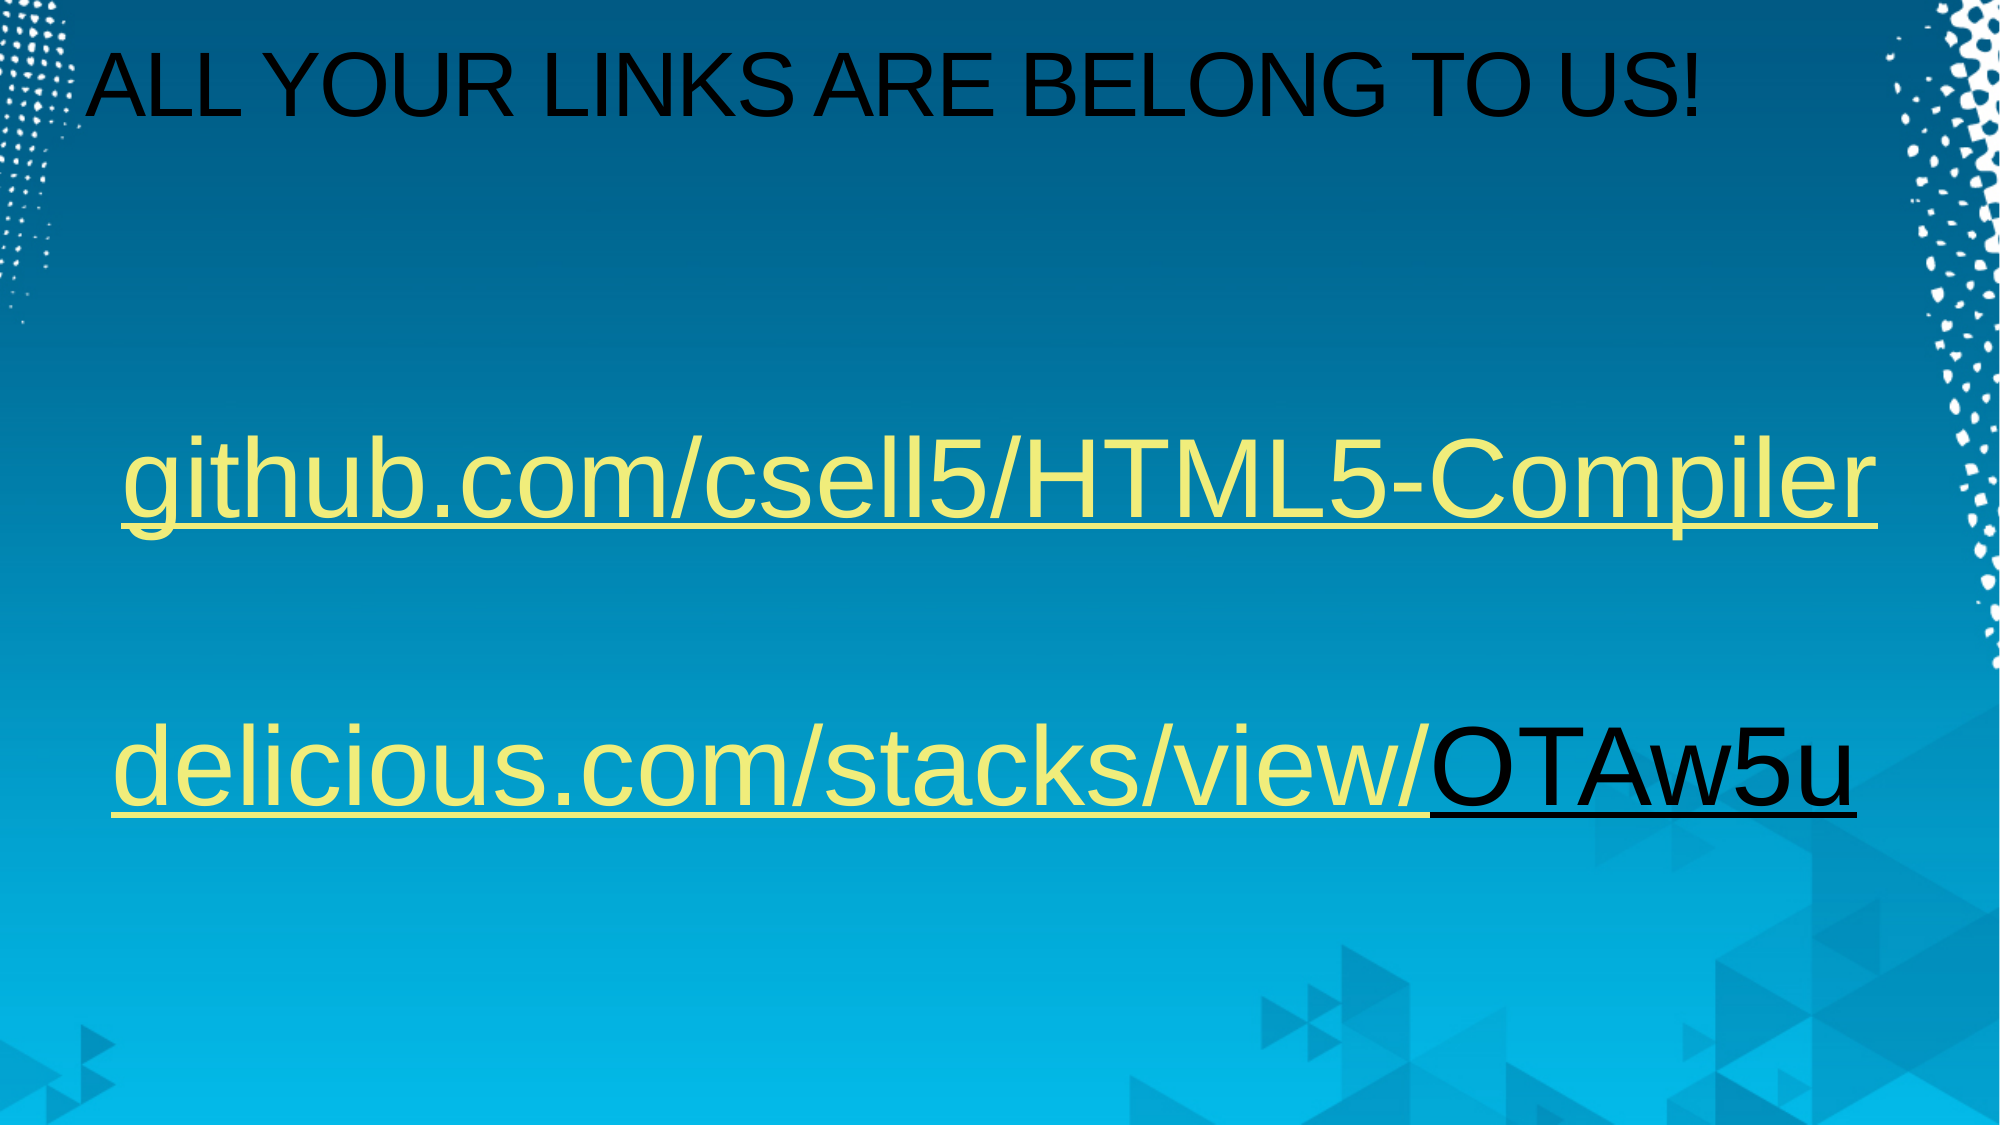

# ALL YOUR LINKS ARE BELONG TO US!
github.com/csell5/HTML5-Compiler

delicious.com/stacks/view/OTAw5u